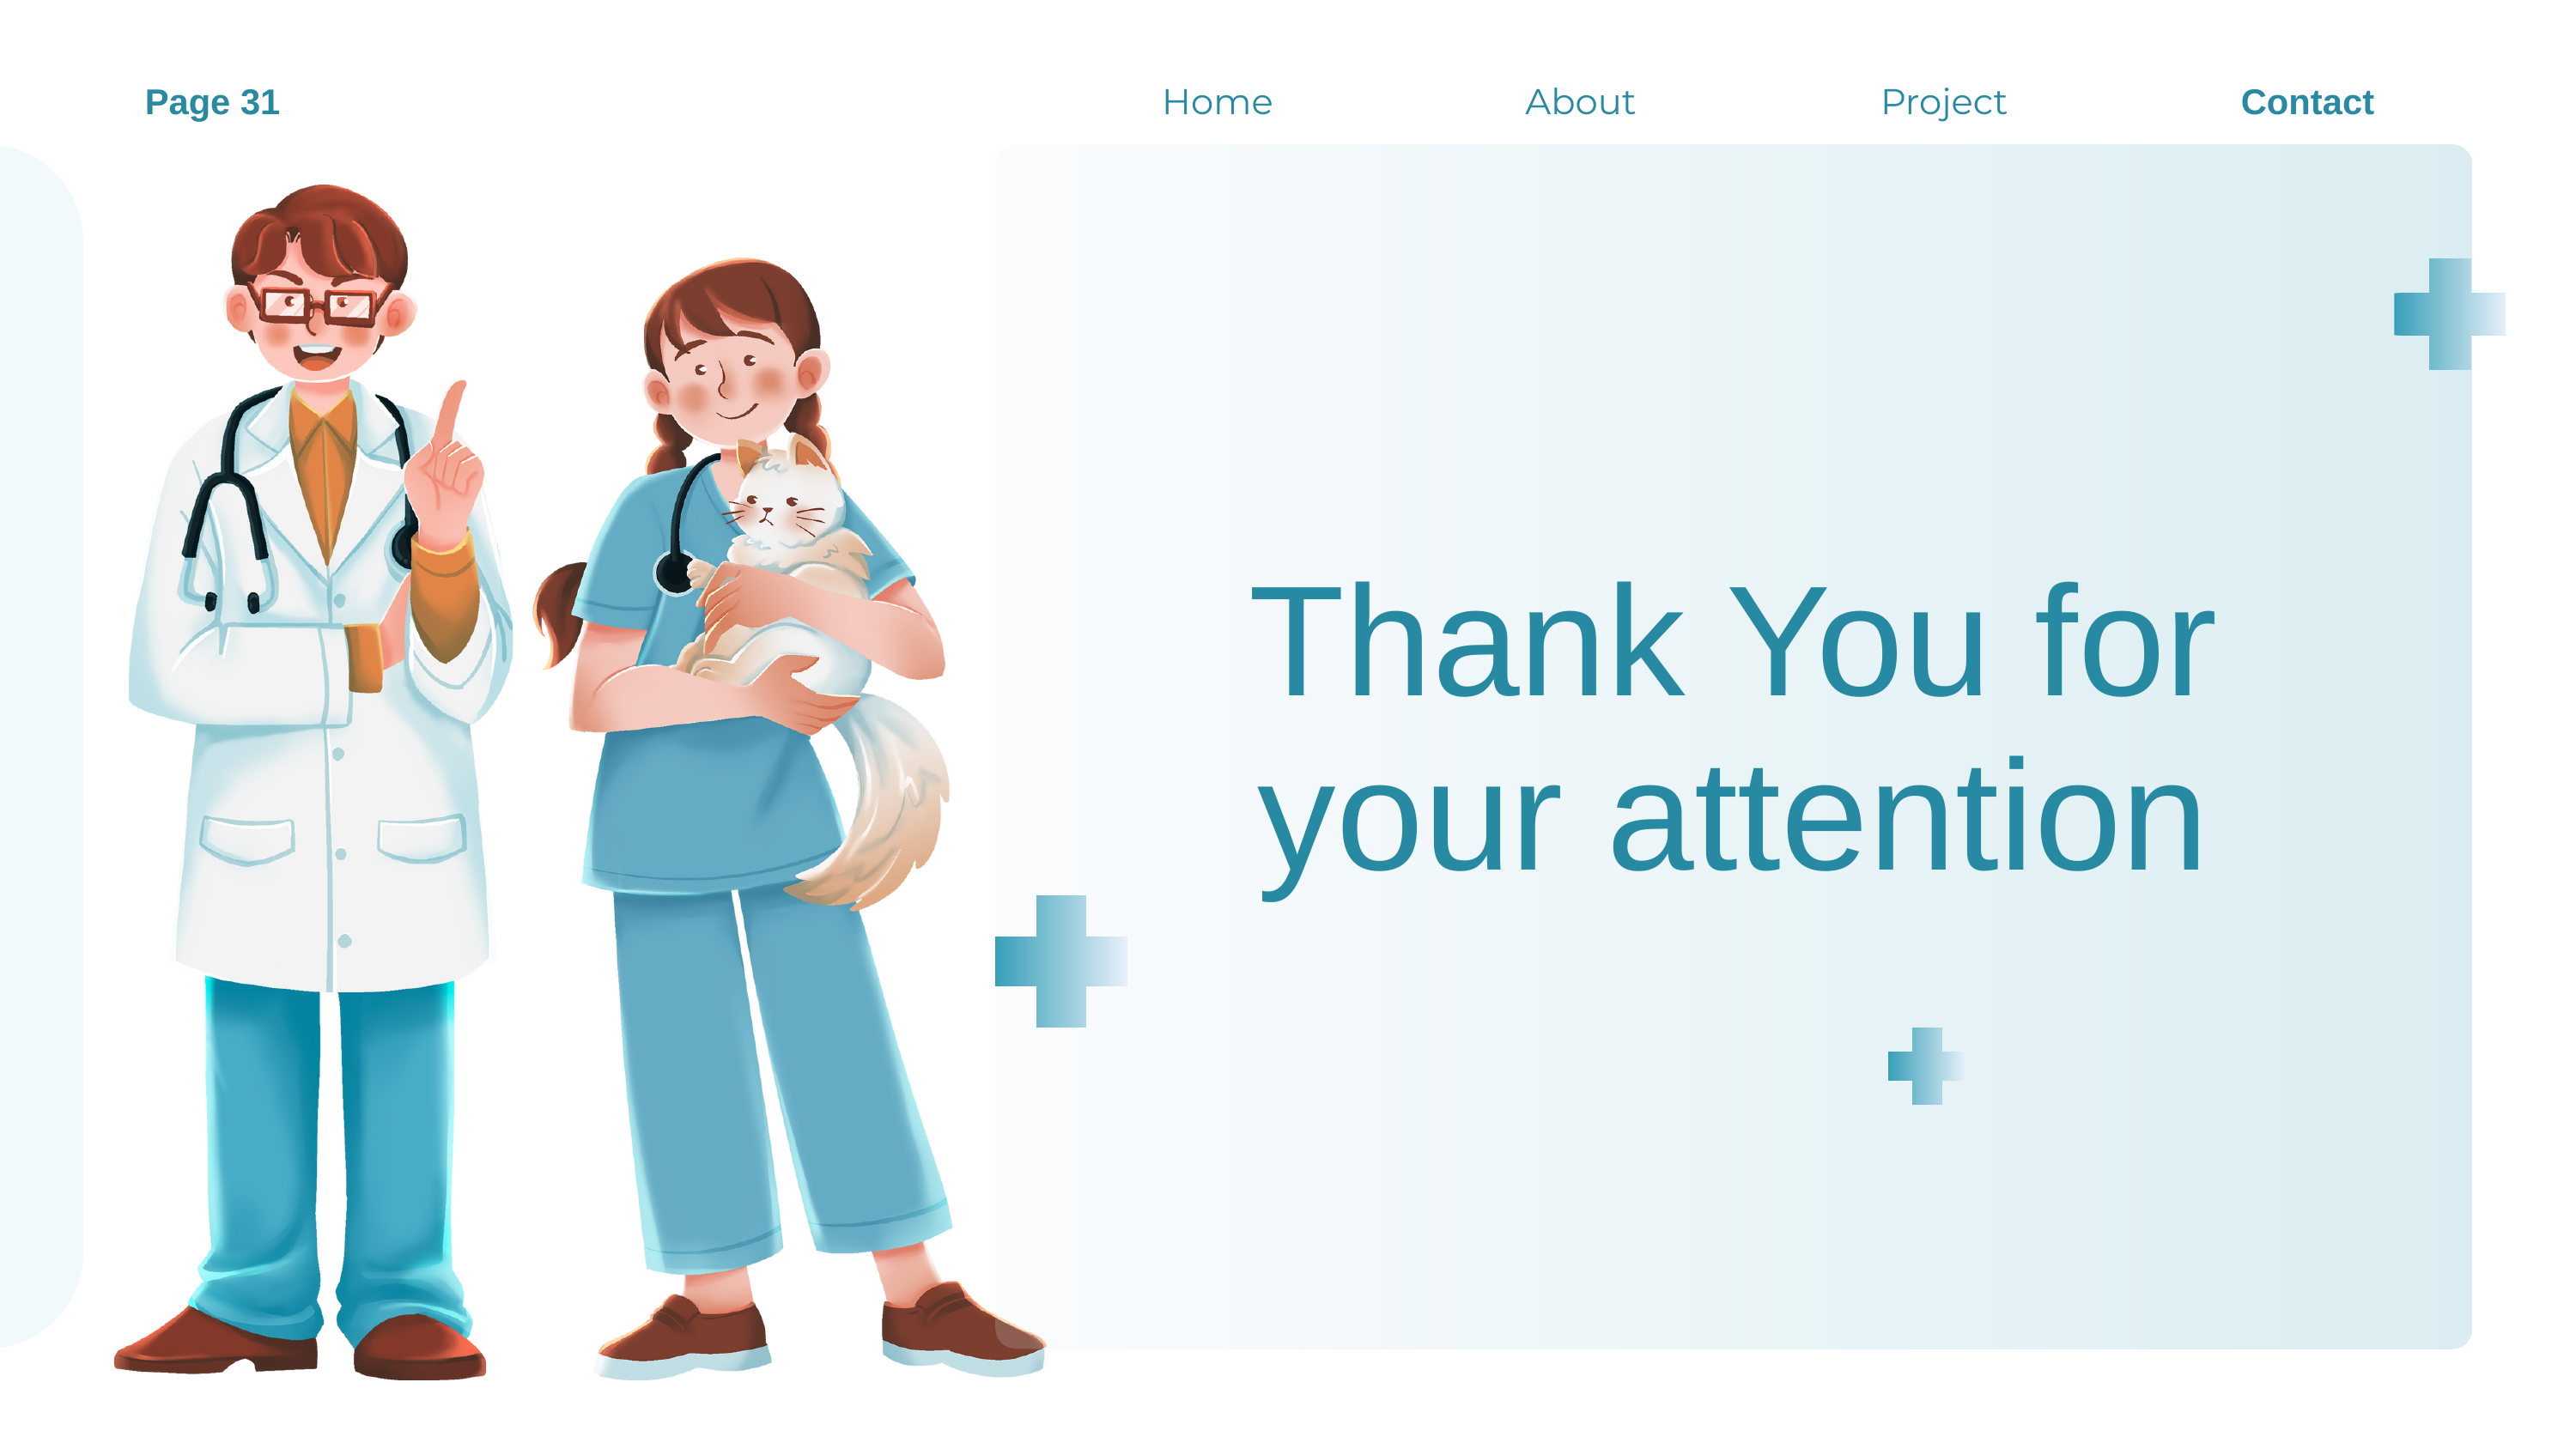

Page 31
Home
About
Project
Contact

Thank You for your attention